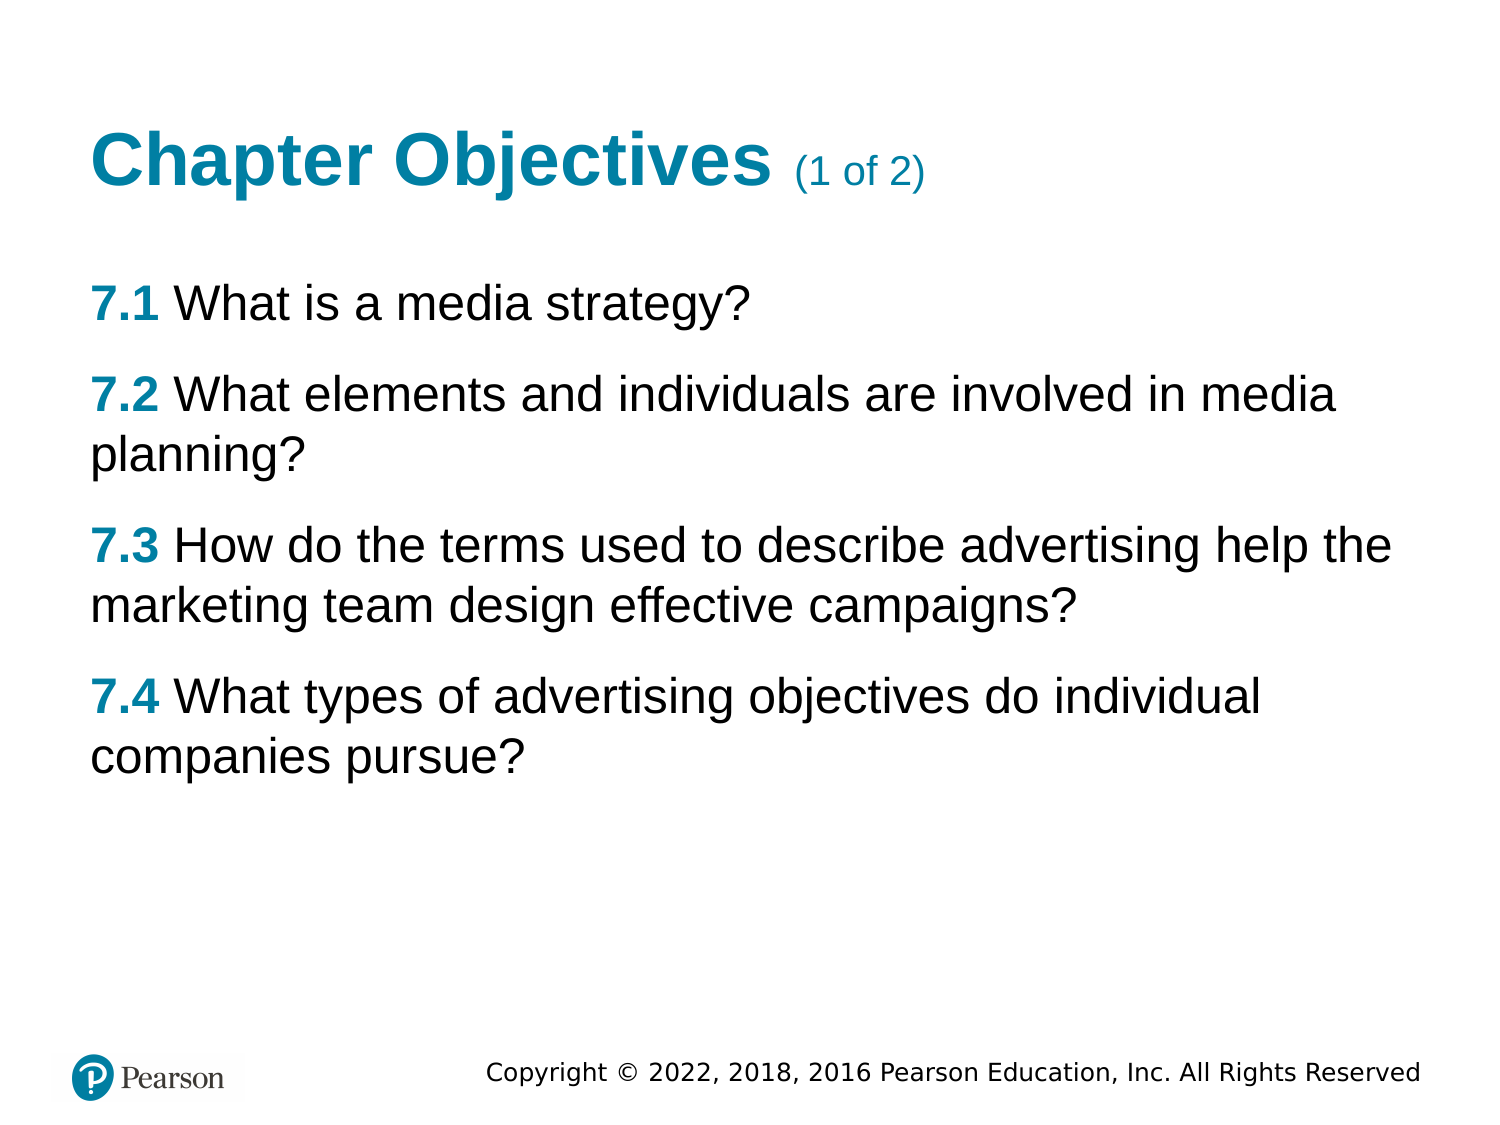

# Chapter Objectives (1 of 2)
7.1 What is a media strategy?
7.2 What elements and individuals are involved in media planning?
7.3 How do the terms used to describe advertising help the marketing team design effective campaigns?
7.4 What types of advertising objectives do individual companies pursue?